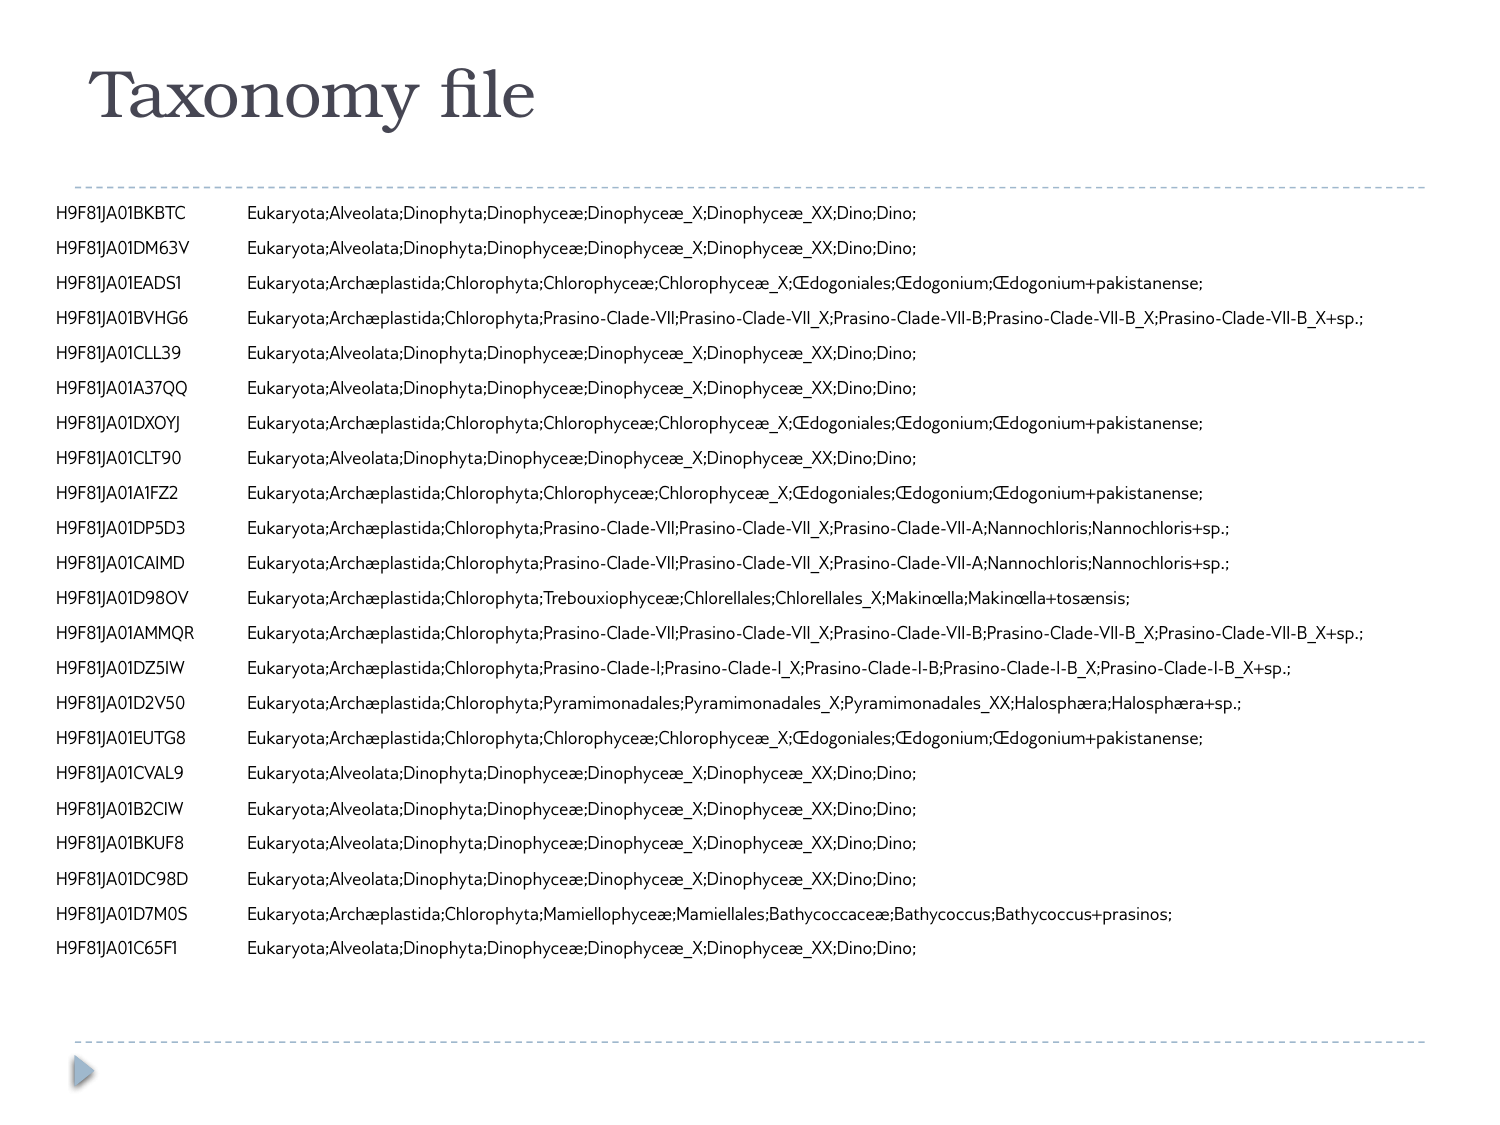

# Taxonomy file

H9F81JA01BKBTC	Eukaryota;Alveolata;Dinophyta;Dinophyceae;Dinophyceae_X;Dinophyceae_XX;Dino;Dino;
H9F81JA01DM63V	Eukaryota;Alveolata;Dinophyta;Dinophyceae;Dinophyceae_X;Dinophyceae_XX;Dino;Dino;
H9F81JA01EADS1	Eukaryota;Archaeplastida;Chlorophyta;Chlorophyceae;Chlorophyceae_X;Oedogoniales;Oedogonium;Oedogonium+pakistanense;
H9F81JA01BVHG6	Eukaryota;Archaeplastida;Chlorophyta;Prasino-Clade-VII;Prasino-Clade-VII_X;Prasino-Clade-VII-B;Prasino-Clade-VII-B_X;Prasino-Clade-VII-B_X+sp.;
H9F81JA01CLL39	Eukaryota;Alveolata;Dinophyta;Dinophyceae;Dinophyceae_X;Dinophyceae_XX;Dino;Dino;
H9F81JA01A37QQ	Eukaryota;Alveolata;Dinophyta;Dinophyceae;Dinophyceae_X;Dinophyceae_XX;Dino;Dino;
H9F81JA01DXOYJ	Eukaryota;Archaeplastida;Chlorophyta;Chlorophyceae;Chlorophyceae_X;Oedogoniales;Oedogonium;Oedogonium+pakistanense;
H9F81JA01CLT90	Eukaryota;Alveolata;Dinophyta;Dinophyceae;Dinophyceae_X;Dinophyceae_XX;Dino;Dino;
H9F81JA01A1FZ2	Eukaryota;Archaeplastida;Chlorophyta;Chlorophyceae;Chlorophyceae_X;Oedogoniales;Oedogonium;Oedogonium+pakistanense;
H9F81JA01DP5D3	Eukaryota;Archaeplastida;Chlorophyta;Prasino-Clade-VII;Prasino-Clade-VII_X;Prasino-Clade-VII-A;Nannochloris;Nannochloris+sp.;
H9F81JA01CAIMD	Eukaryota;Archaeplastida;Chlorophyta;Prasino-Clade-VII;Prasino-Clade-VII_X;Prasino-Clade-VII-A;Nannochloris;Nannochloris+sp.;
H9F81JA01D98OV	Eukaryota;Archaeplastida;Chlorophyta;Trebouxiophyceae;Chlorellales;Chlorellales_X;Makinoella;Makinoella+tosaensis;
H9F81JA01AMMQR	Eukaryota;Archaeplastida;Chlorophyta;Prasino-Clade-VII;Prasino-Clade-VII_X;Prasino-Clade-VII-B;Prasino-Clade-VII-B_X;Prasino-Clade-VII-B_X+sp.;
H9F81JA01DZ5IW	Eukaryota;Archaeplastida;Chlorophyta;Prasino-Clade-I;Prasino-Clade-I_X;Prasino-Clade-I-B;Prasino-Clade-I-B_X;Prasino-Clade-I-B_X+sp.;
H9F81JA01D2V50	Eukaryota;Archaeplastida;Chlorophyta;Pyramimonadales;Pyramimonadales_X;Pyramimonadales_XX;Halosphaera;Halosphaera+sp.;
H9F81JA01EUTG8	Eukaryota;Archaeplastida;Chlorophyta;Chlorophyceae;Chlorophyceae_X;Oedogoniales;Oedogonium;Oedogonium+pakistanense;
H9F81JA01CVAL9	Eukaryota;Alveolata;Dinophyta;Dinophyceae;Dinophyceae_X;Dinophyceae_XX;Dino;Dino;
H9F81JA01B2CIW	Eukaryota;Alveolata;Dinophyta;Dinophyceae;Dinophyceae_X;Dinophyceae_XX;Dino;Dino;
H9F81JA01BKUF8	Eukaryota;Alveolata;Dinophyta;Dinophyceae;Dinophyceae_X;Dinophyceae_XX;Dino;Dino;
H9F81JA01DC98D	Eukaryota;Alveolata;Dinophyta;Dinophyceae;Dinophyceae_X;Dinophyceae_XX;Dino;Dino;
H9F81JA01D7M0S	Eukaryota;Archaeplastida;Chlorophyta;Mamiellophyceae;Mamiellales;Bathycoccaceae;Bathycoccus;Bathycoccus+prasinos;
H9F81JA01C65F1	Eukaryota;Alveolata;Dinophyta;Dinophyceae;Dinophyceae_X;Dinophyceae_XX;Dino;Dino;